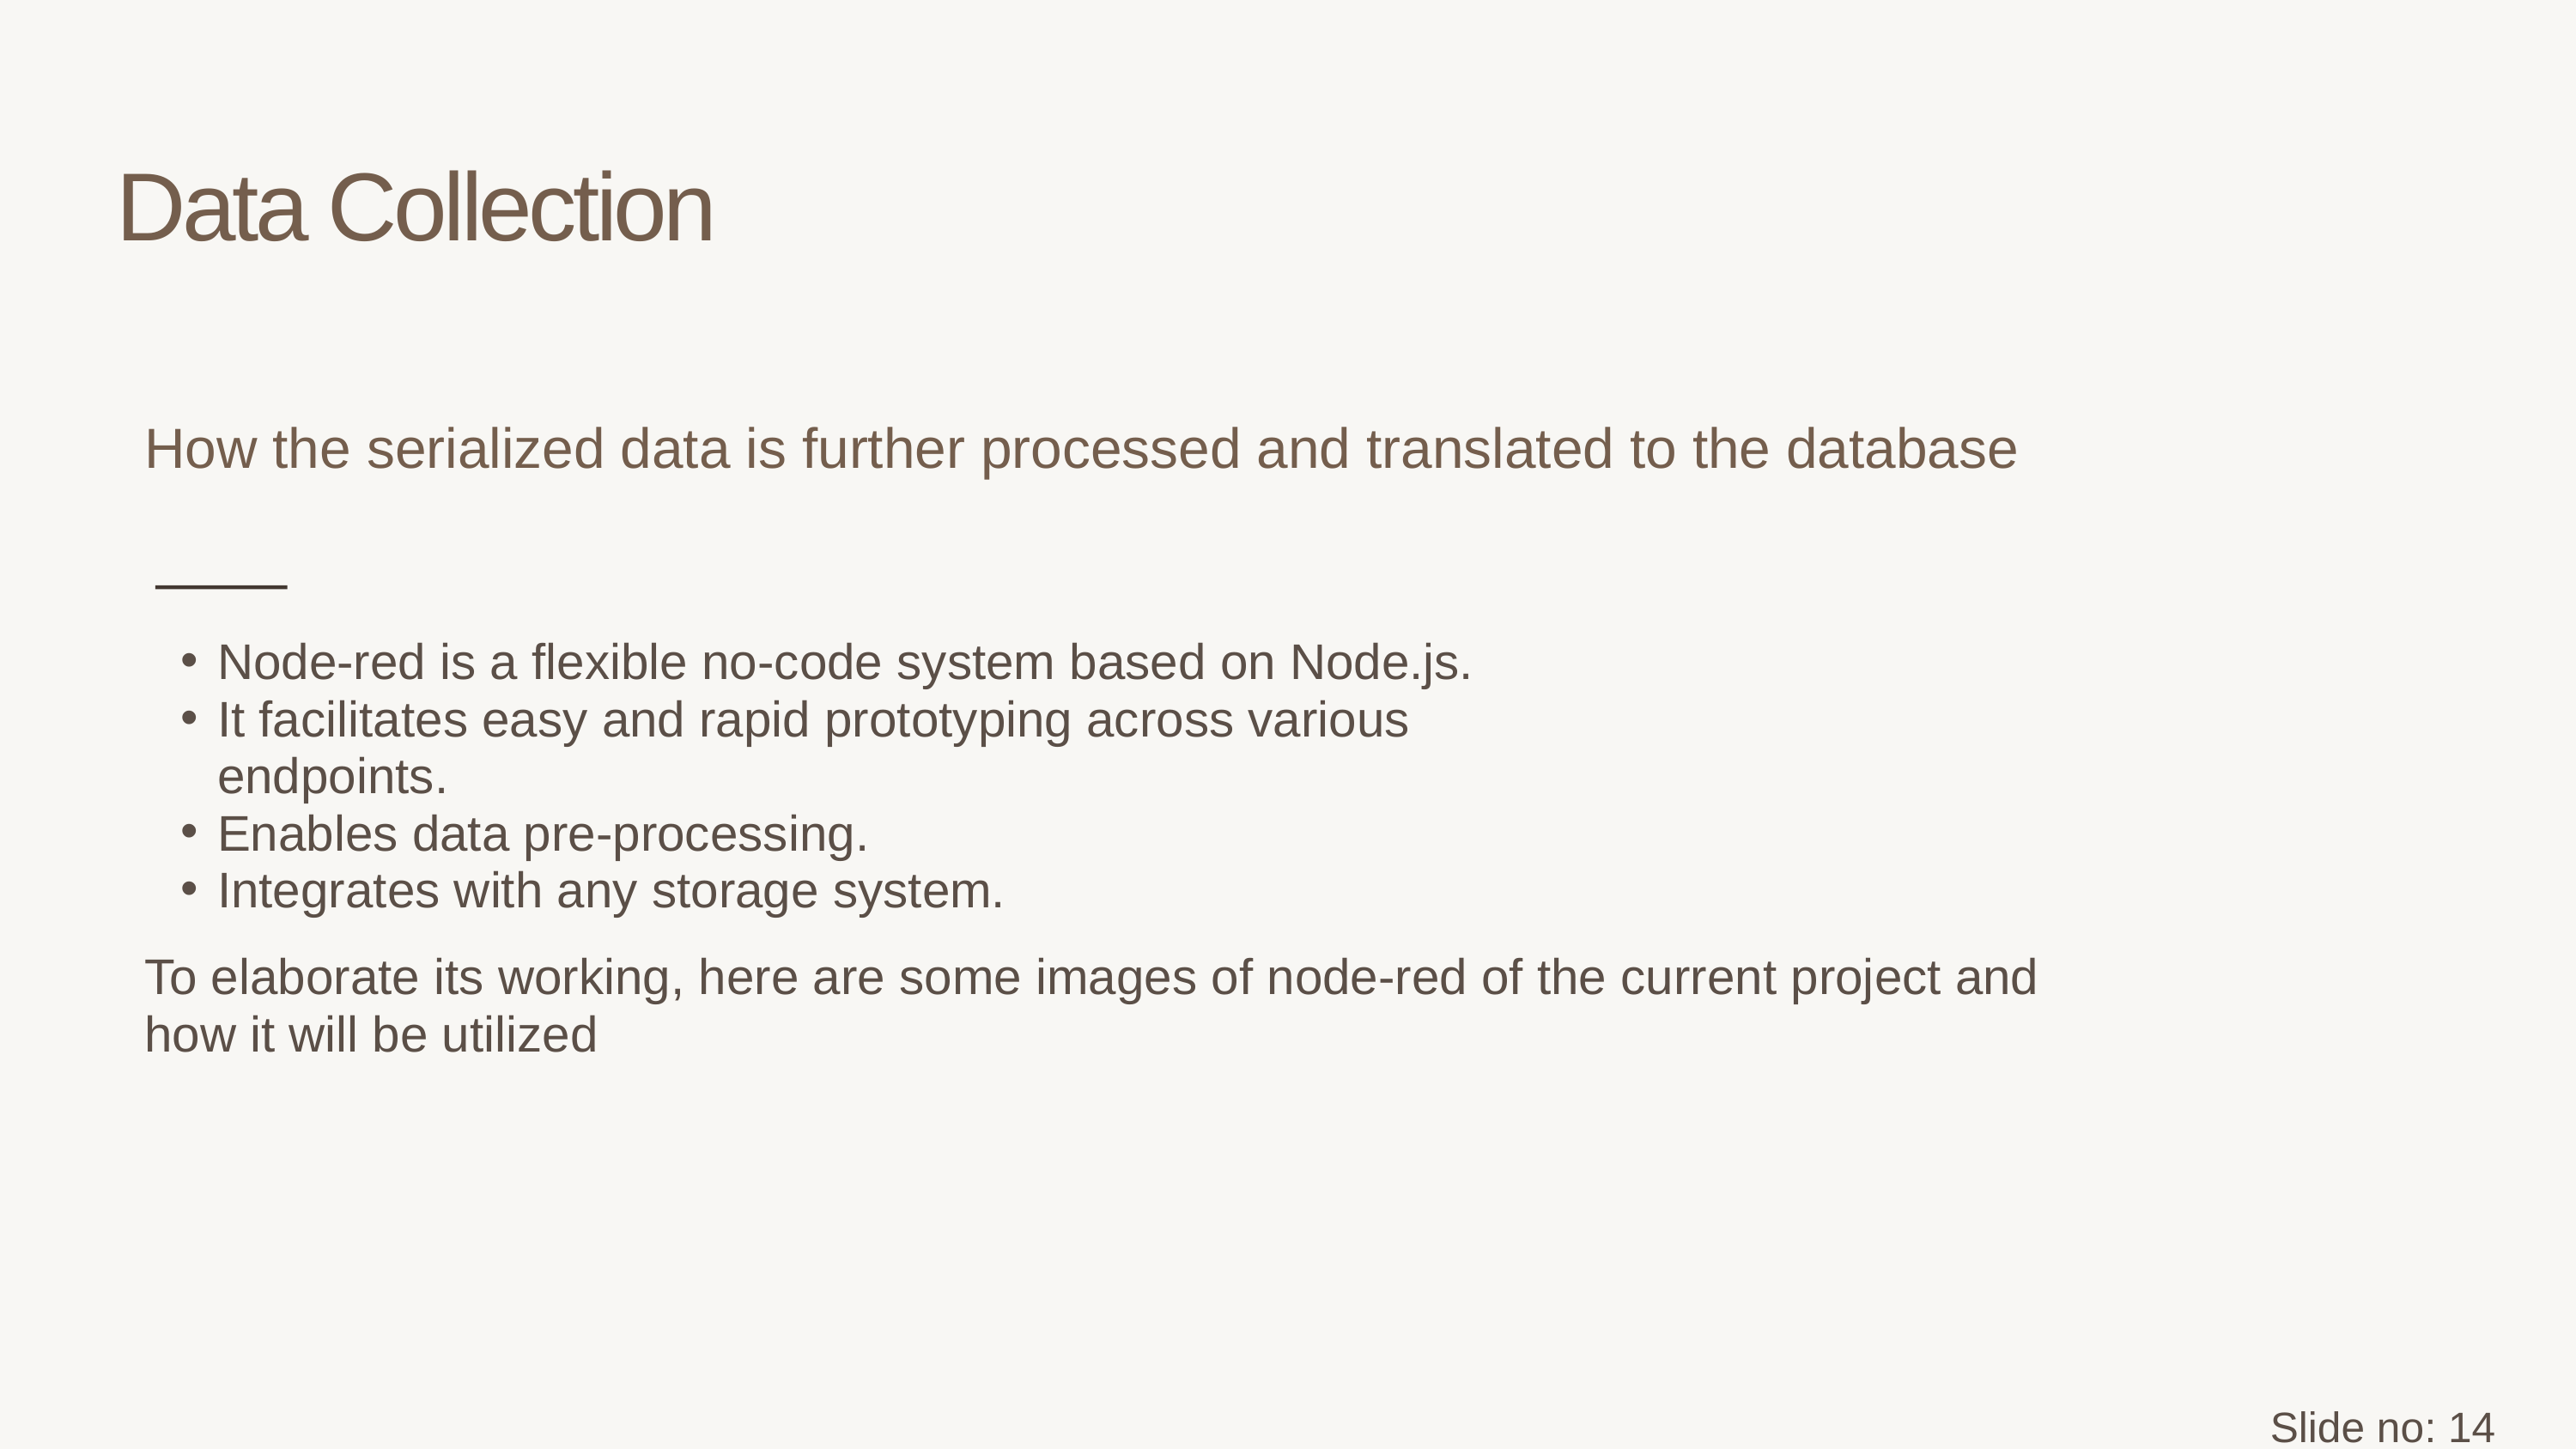

Data Collection
How the serialized data is further processed and translated to the database

Node-red is a flexible no-code system based on Node.js.
It facilitates easy and rapid prototyping across various endpoints.
Enables data pre-processing.
Integrates with any storage system.
To elaborate its working, here are some images of node-red of the current project and how it will be utilized
Slide no: 14